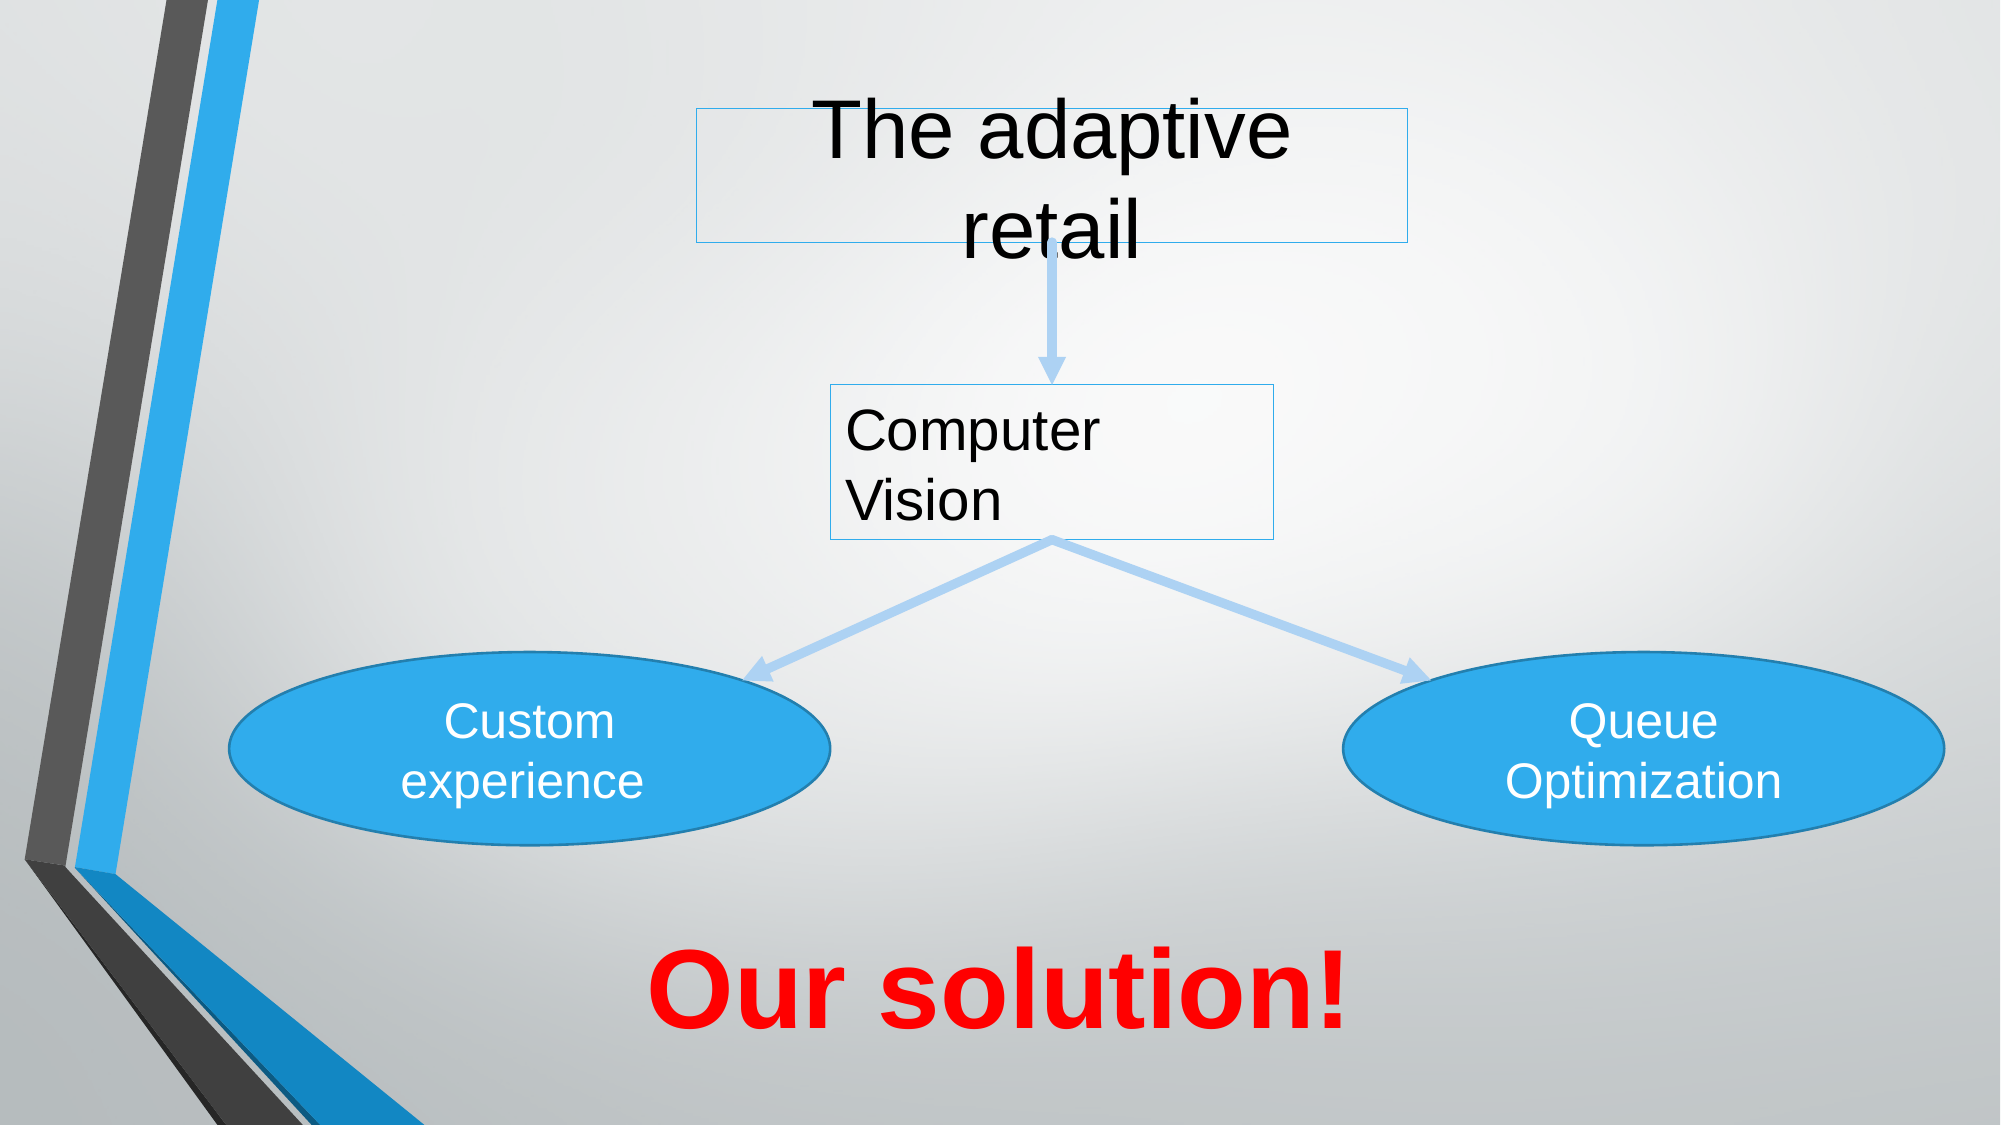

# The adaptive retail
Computer Vision
Custom experience
Queue Optimization
Our solution!